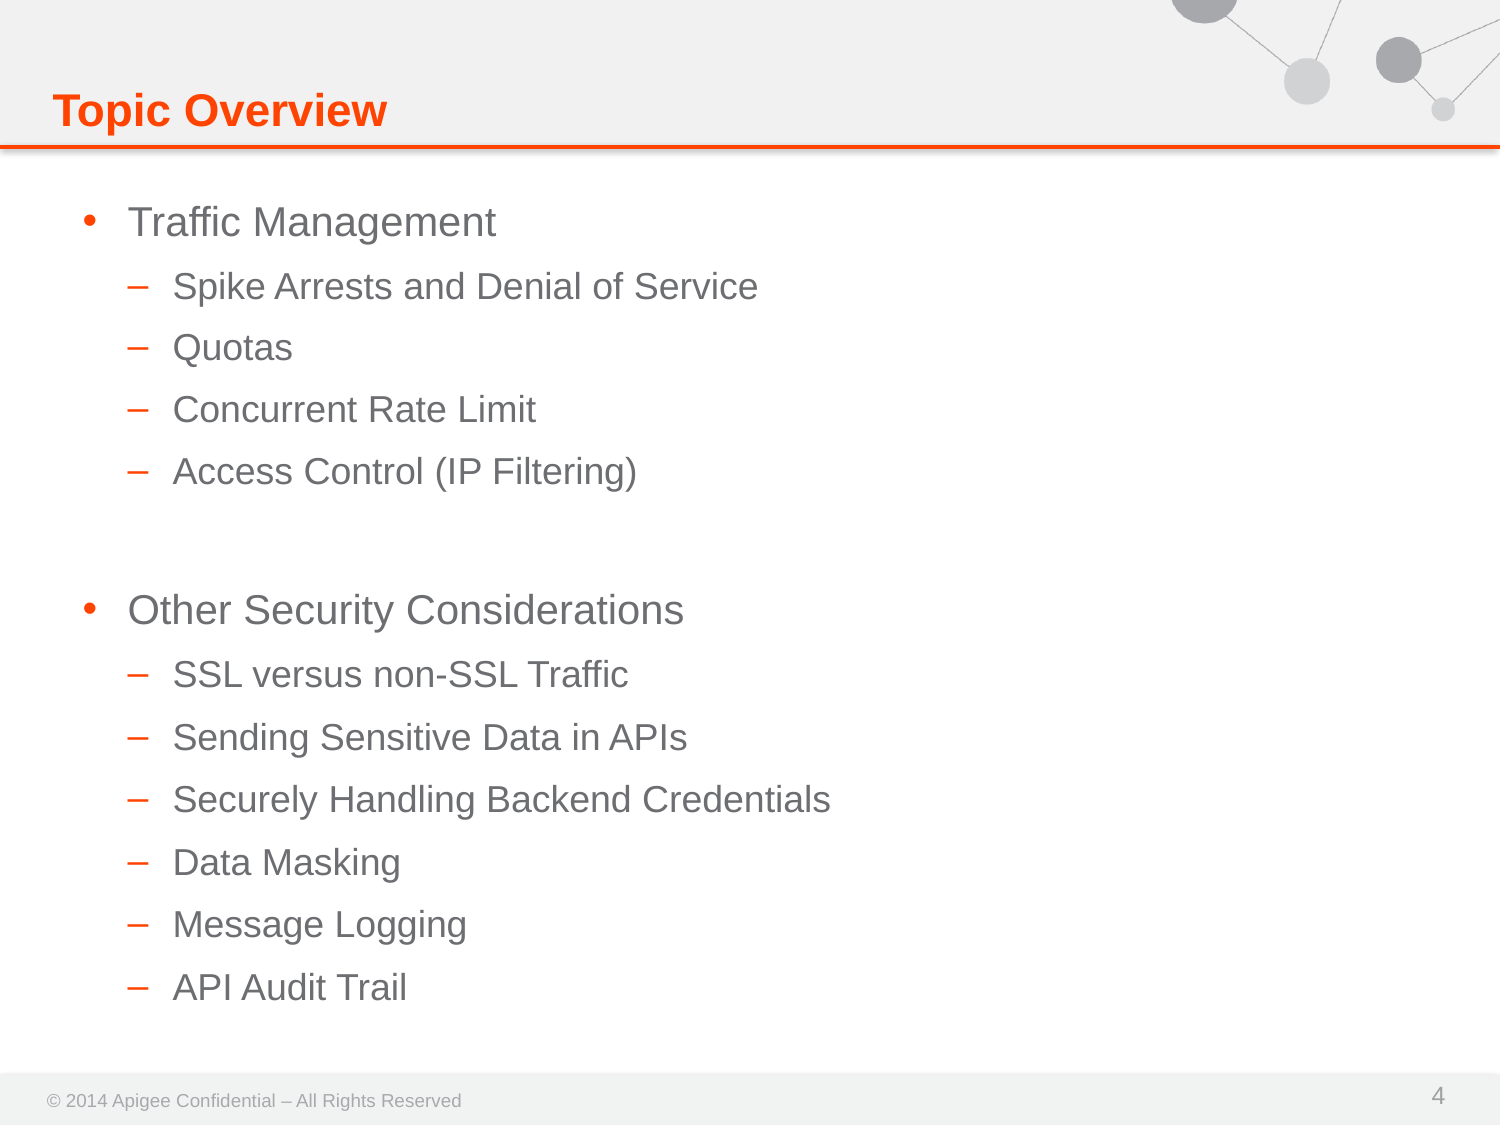

# Topic Overview
Traffic Management
Spike Arrests and Denial of Service
Quotas
Concurrent Rate Limit
Access Control (IP Filtering)

Other Security Considerations
SSL versus non-SSL Traffic
Sending Sensitive Data in APIs
Securely Handling Backend Credentials
Data Masking
Message Logging
API Audit Trail
4